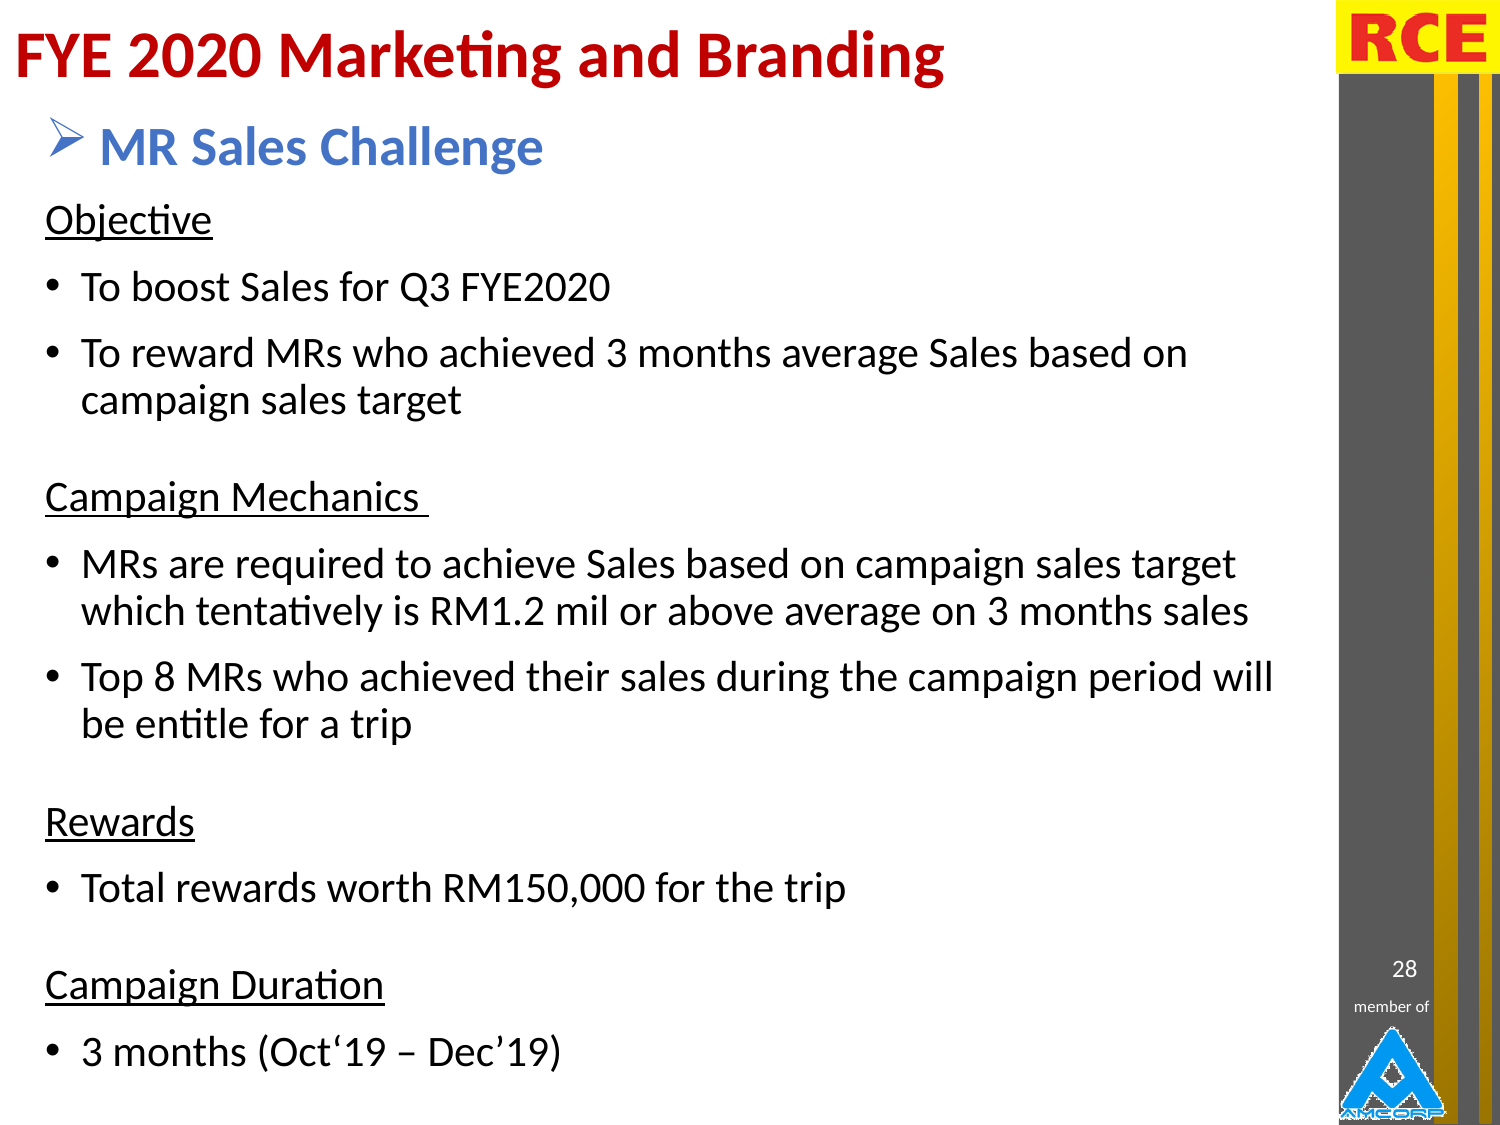

# FYE 2020 Marketing and Branding
 MR Sales Challenge
Objective
To boost Sales for Q3 FYE2020
To reward MRs who achieved 3 months average Sales based on campaign sales target

Campaign Mechanics
MRs are required to achieve Sales based on campaign sales target which tentatively is RM1.2 mil or above average on 3 months sales
Top 8 MRs who achieved their sales during the campaign period will be entitle for a trip

Rewards
Total rewards worth RM150,000 for the trip

Campaign Duration
3 months (Oct‘19 – Dec’19)

28